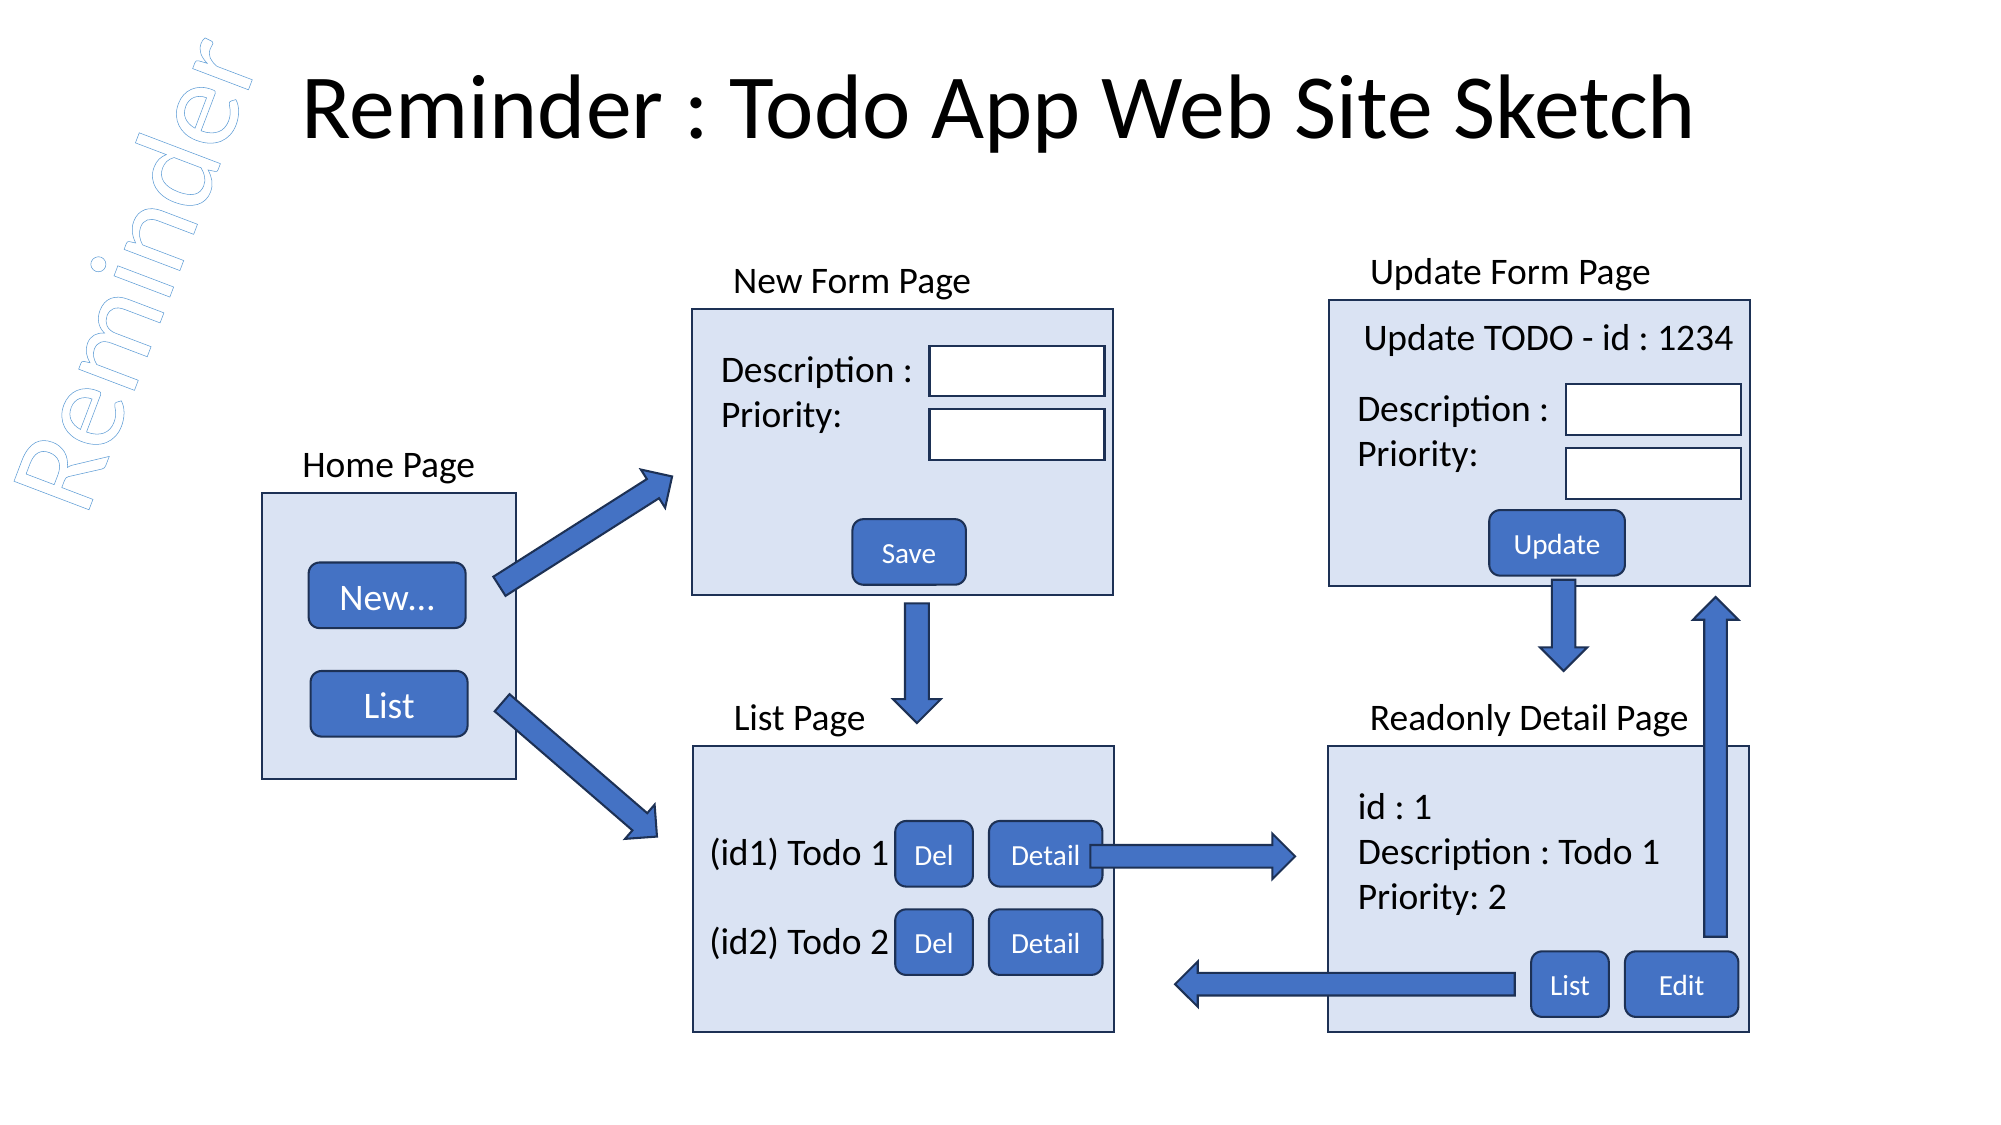

# Reminder : Todo App Web Site Sketch
Reminder
Update Form Page
New Form Page

Update TODO - id : 1234

Description :
Priority:

Description :
Priority:

Home Page

Update
Save
New…

List
List Page
Readonly Detail Page

id : 1
Description : Todo 1
Priority: 2
(id1) Todo 1
Del
Detail

(id2) Todo 2
Del
Detail
List
Edit